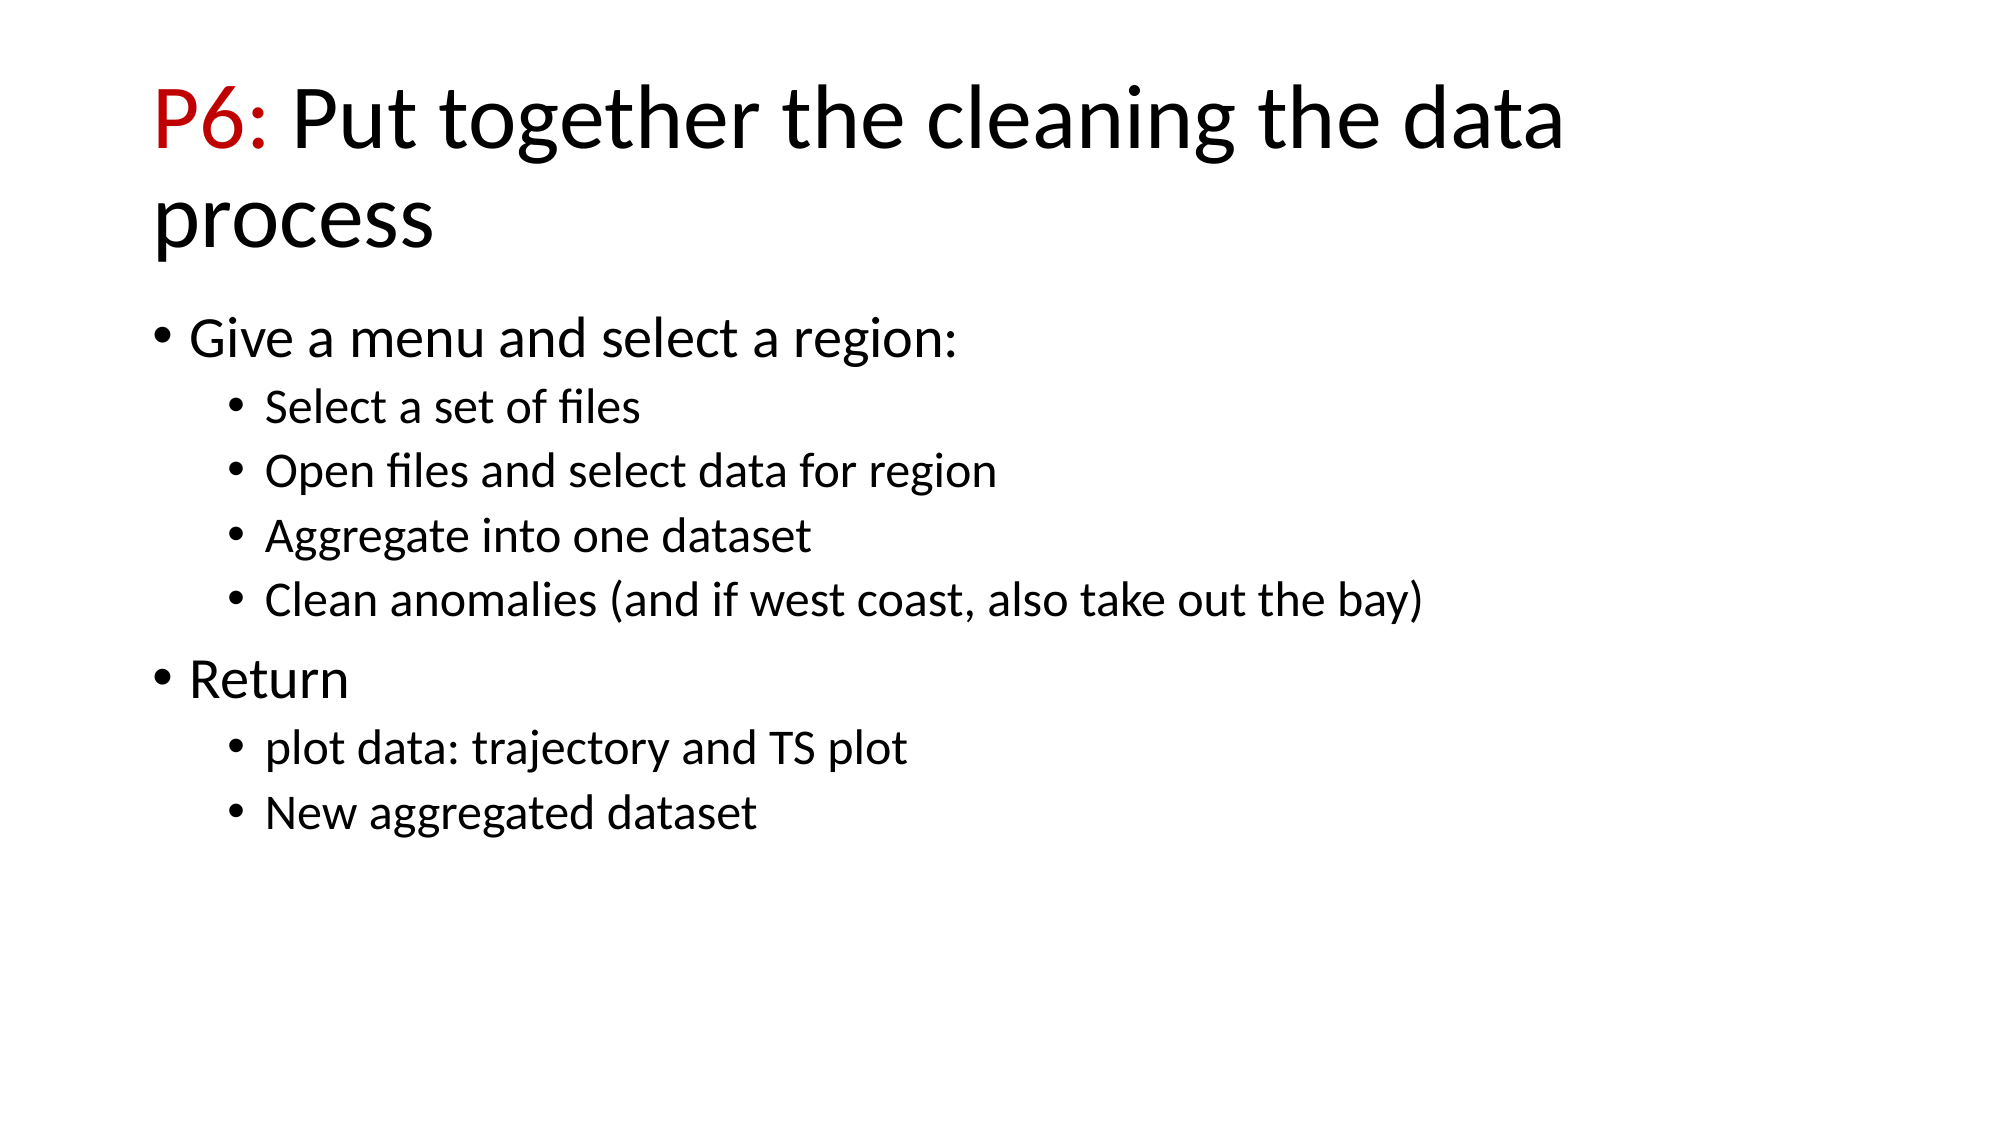

# P6: Put together the cleaning the data process
Give a menu and select a region:
Select a set of files
Open files and select data for region
Aggregate into one dataset
Clean anomalies (and if west coast, also take out the bay)
Return
plot data: trajectory and TS plot
New aggregated dataset